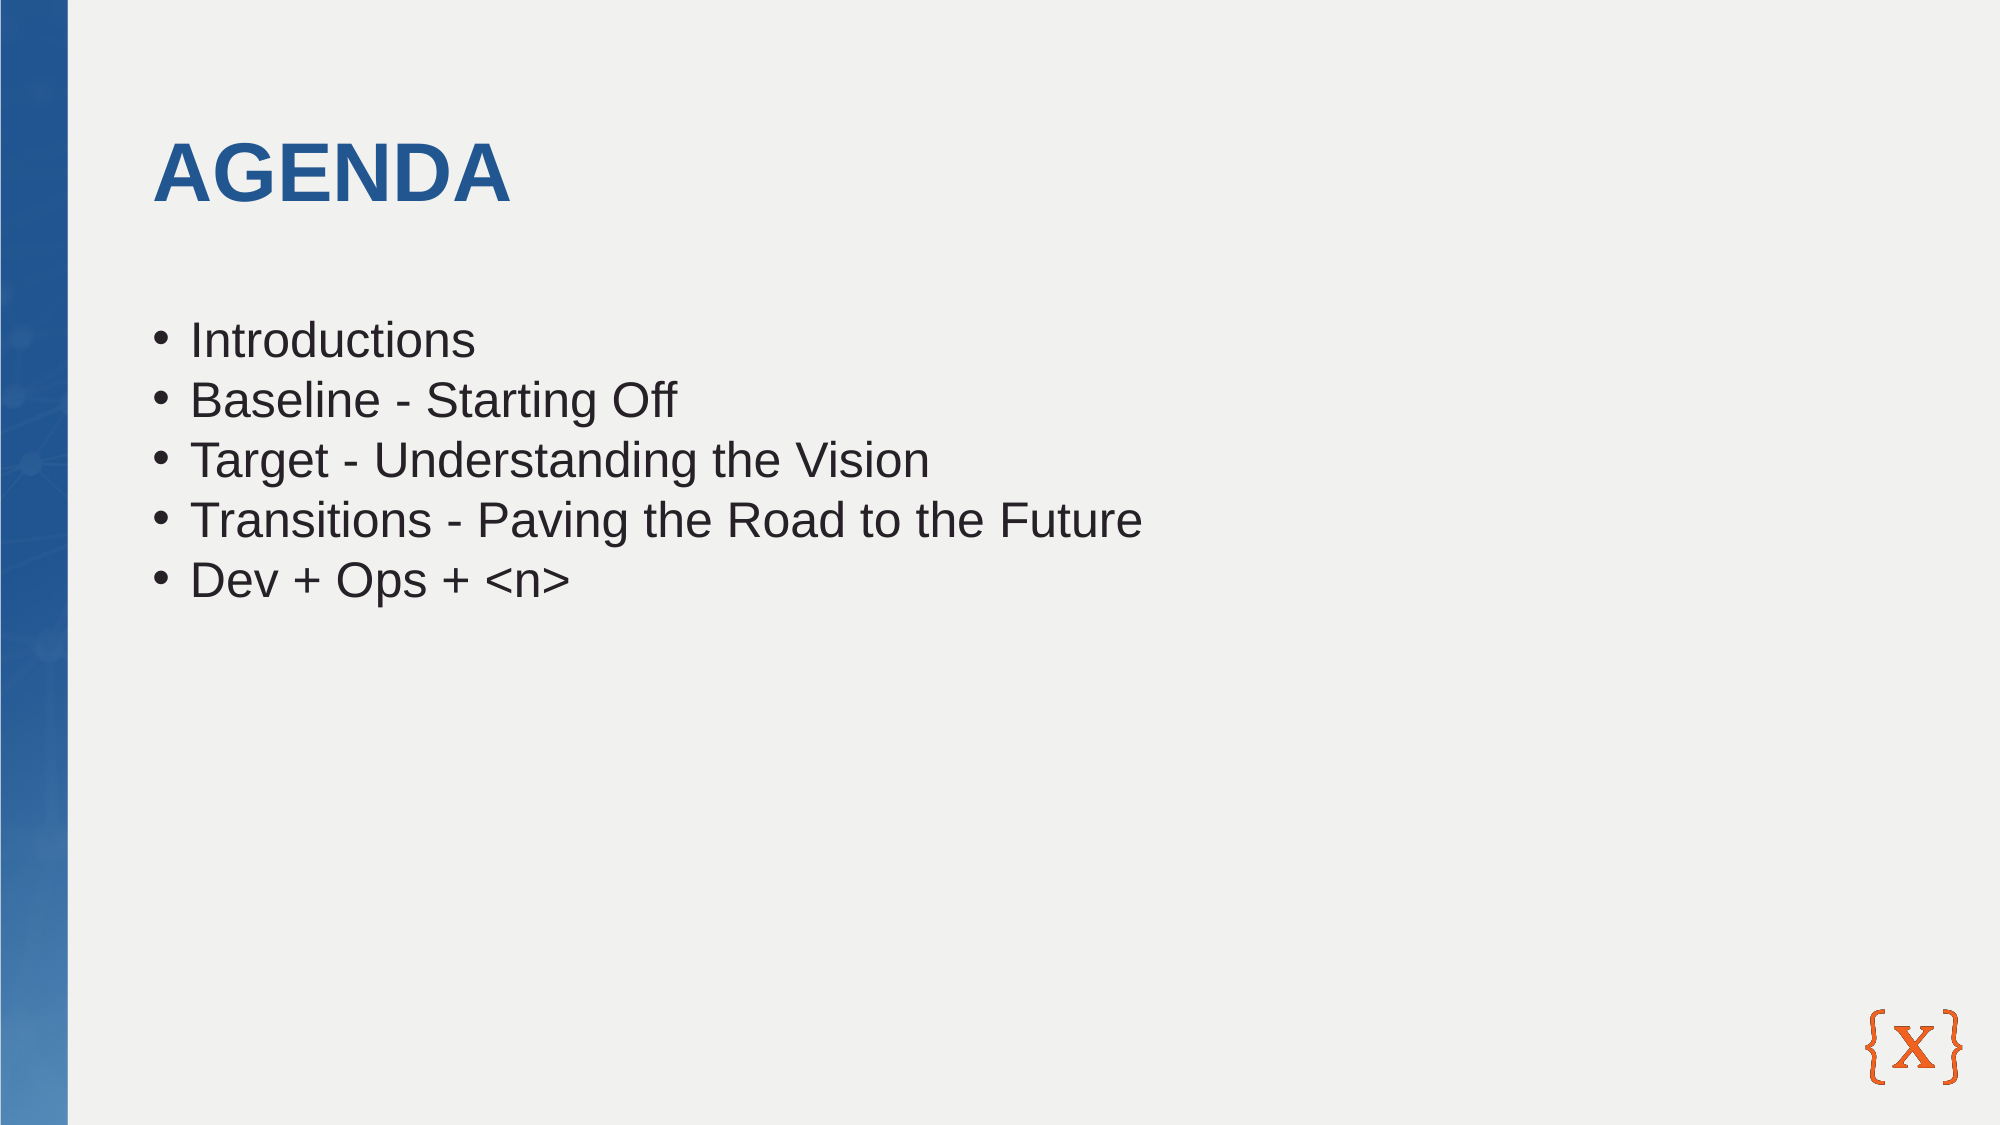

# AGENDA
Introductions
Baseline - Starting Off
Target - Understanding the Vision
Transitions - Paving the Road to the Future
Dev + Ops + <n>